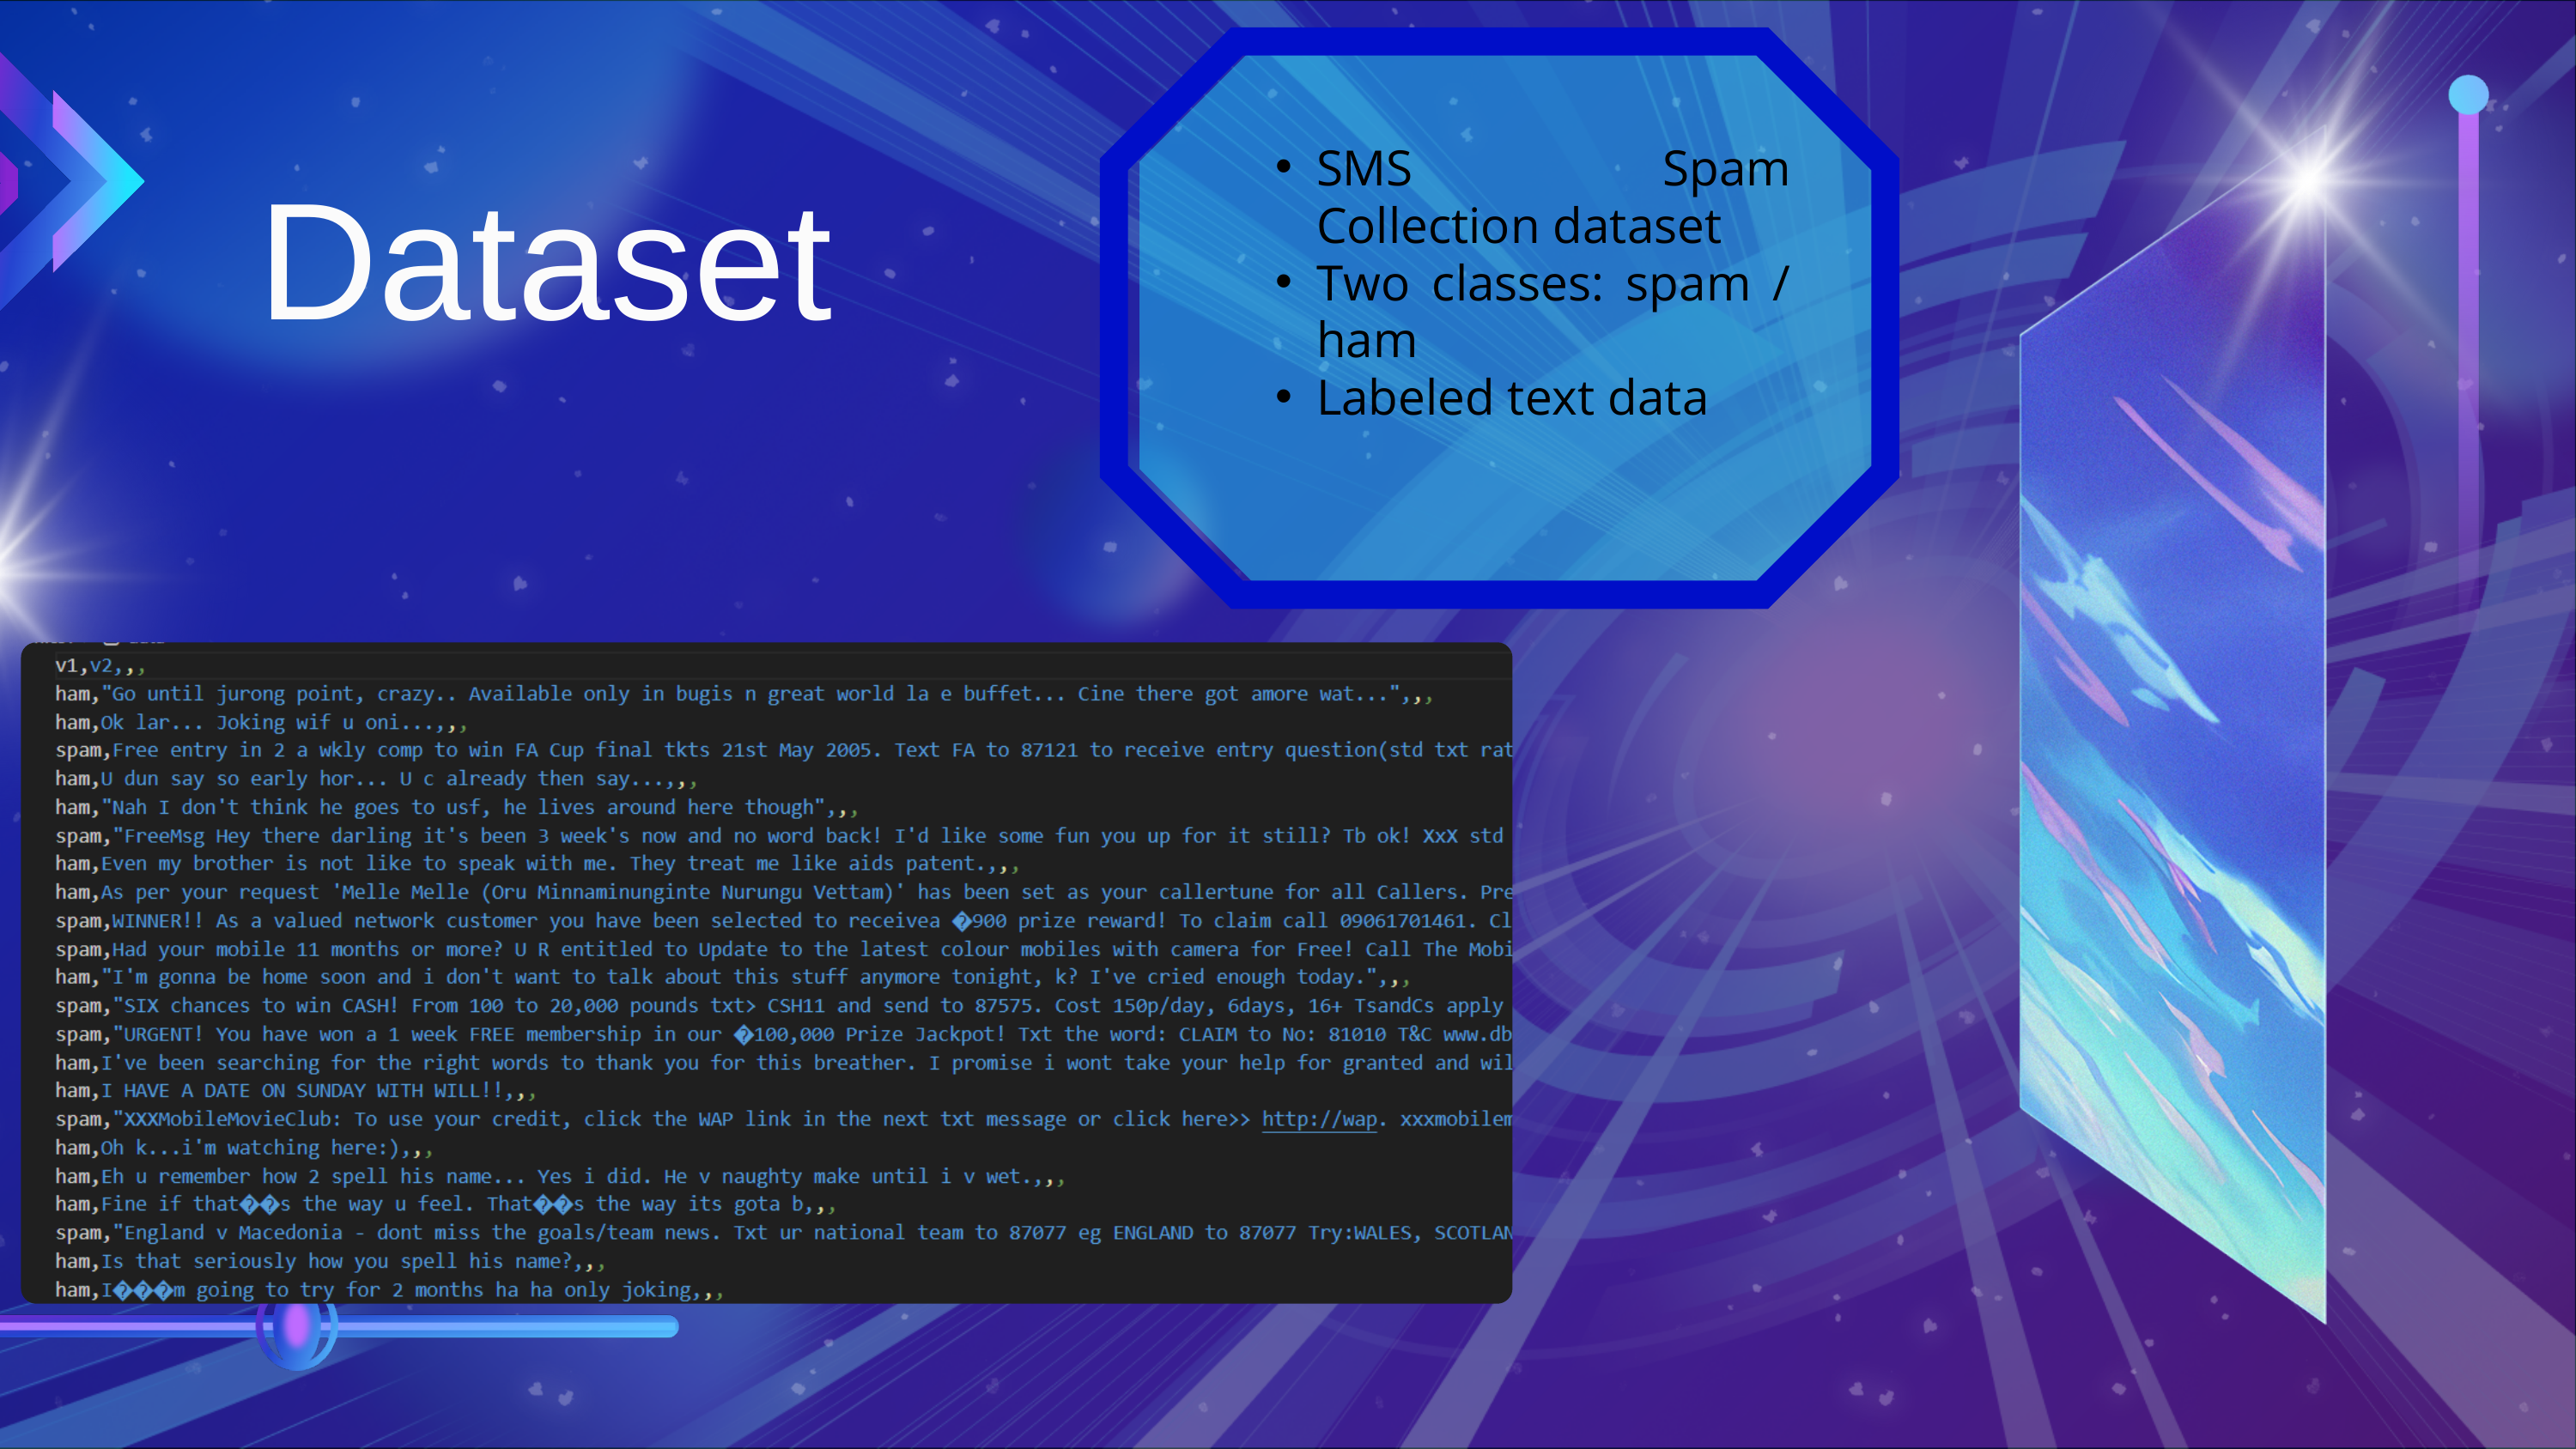

Dataset

SMS Spam Collection dataset
Two classes: spam / ham
Labeled text data